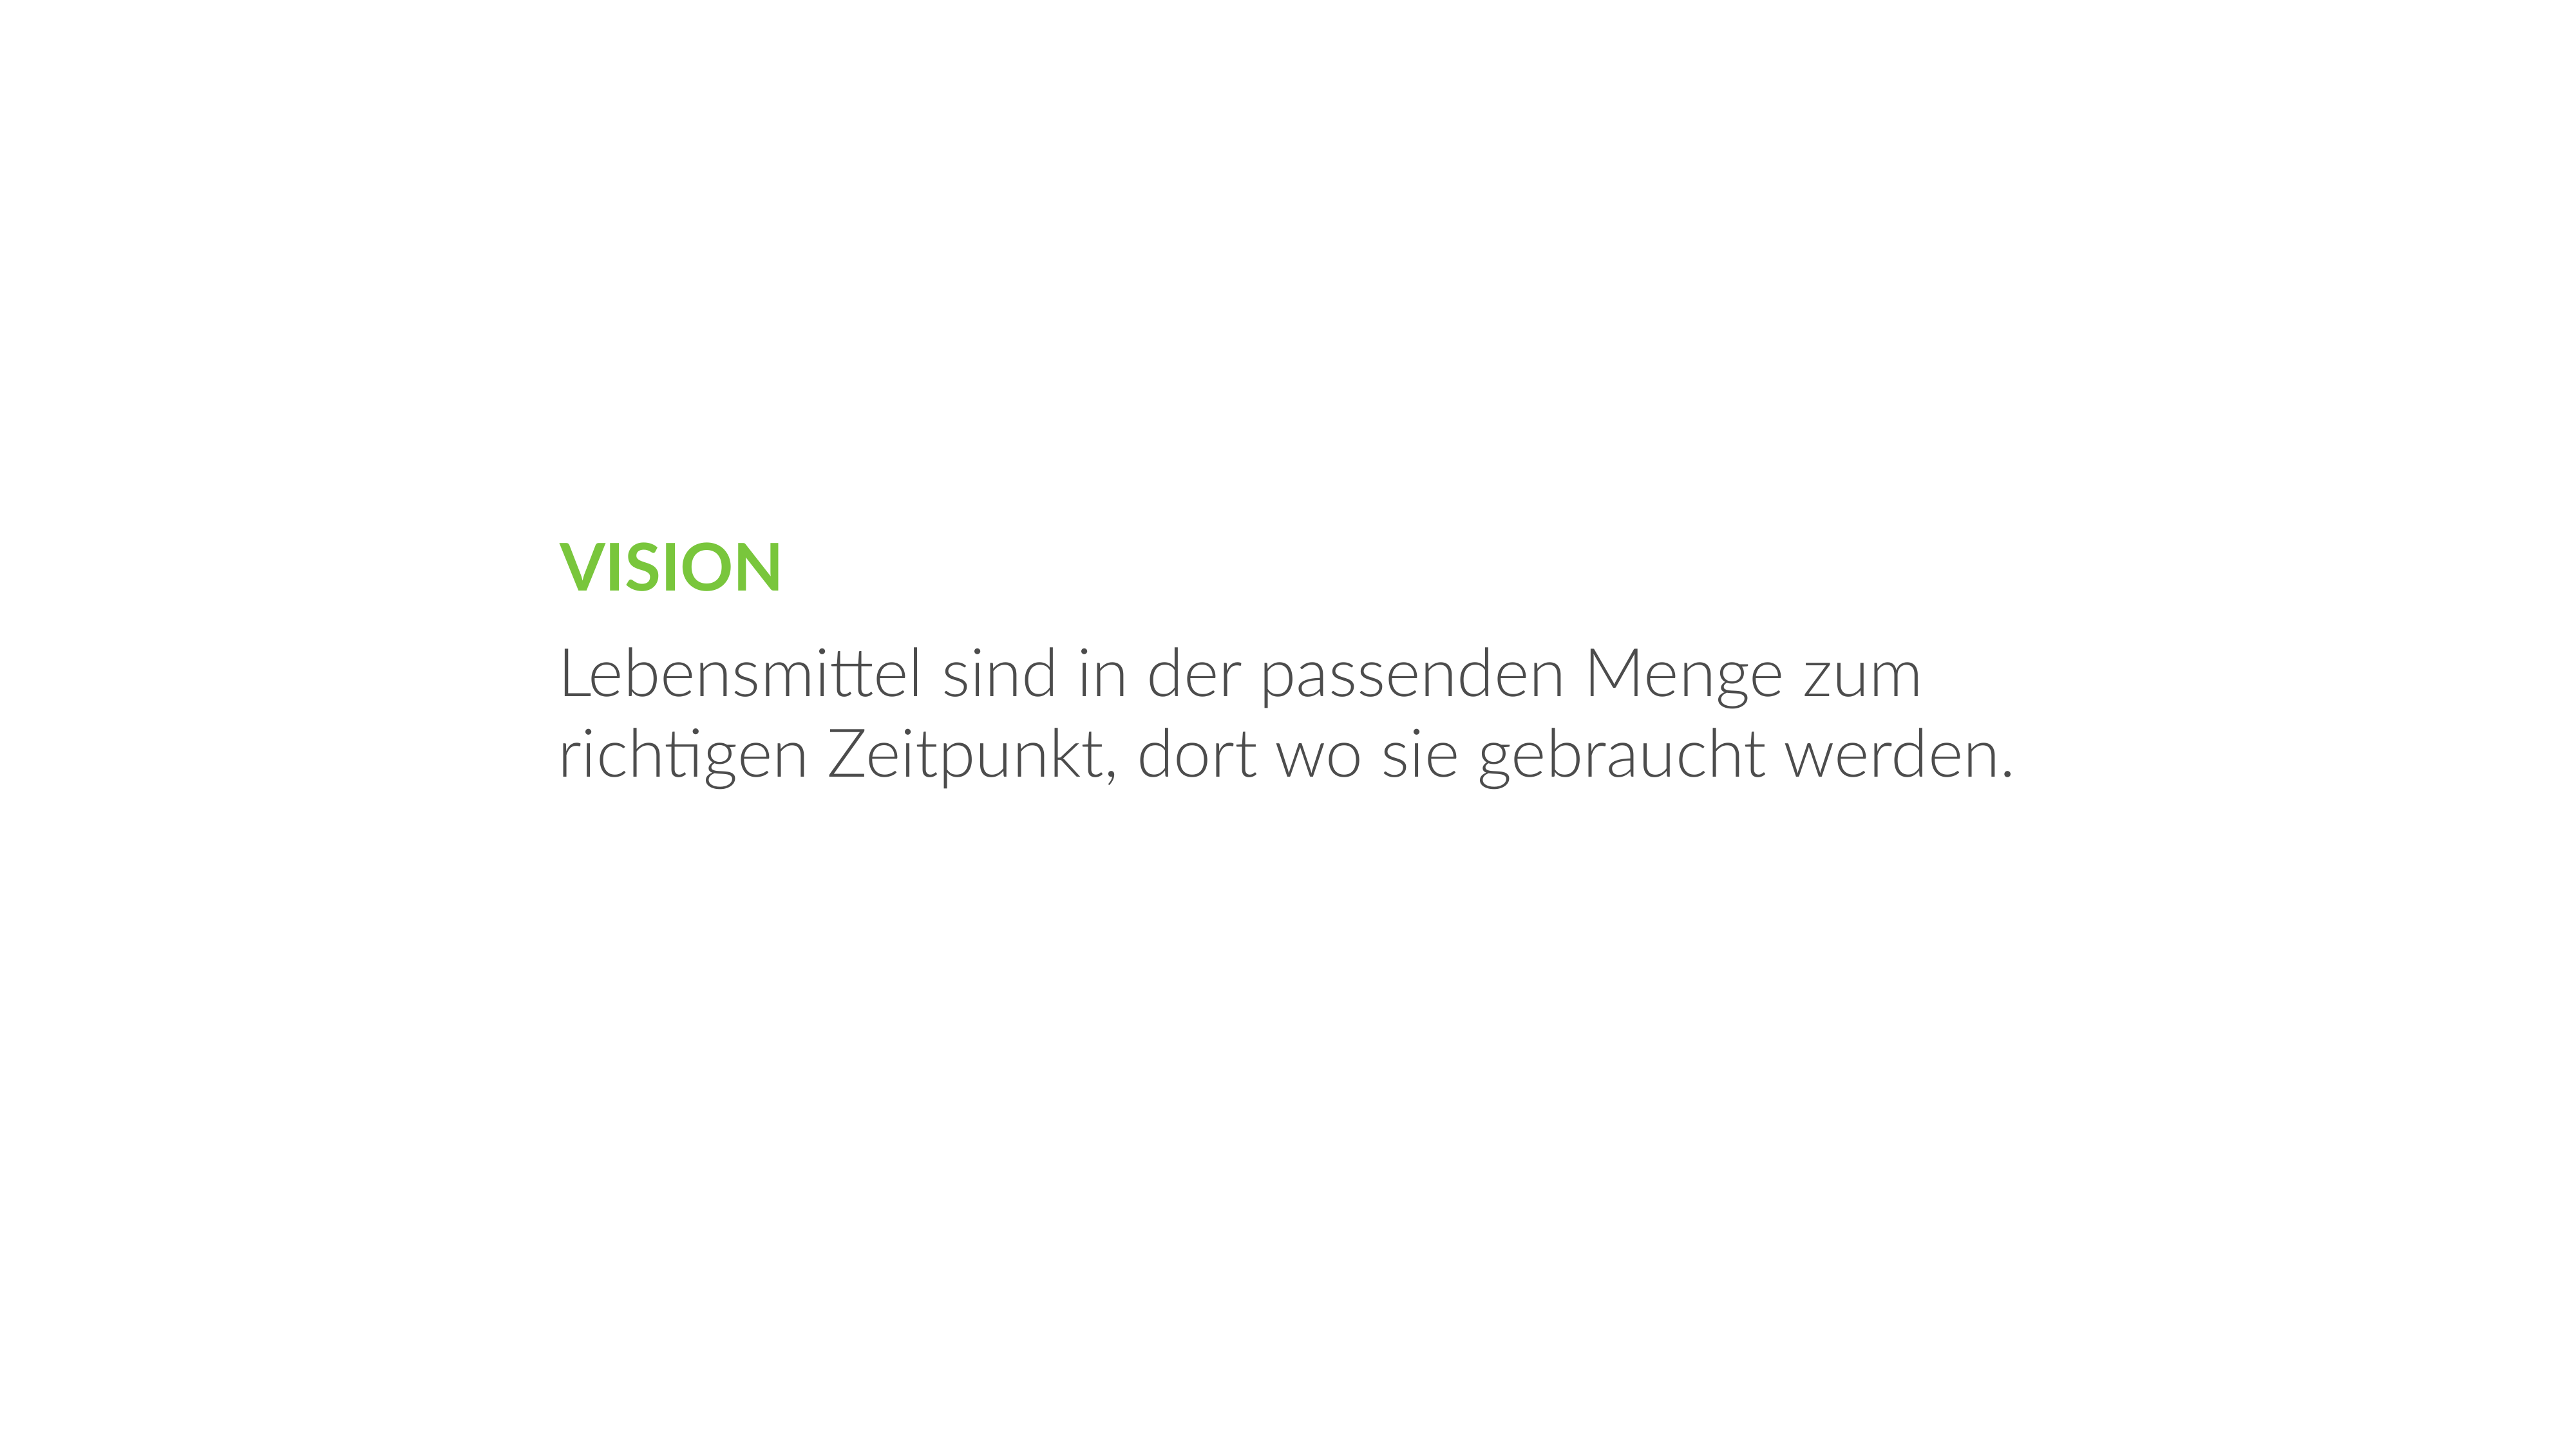

VISION
Lebensmittel sind in der passenden Menge zum richtigen Zeitpunkt, dort wo sie gebraucht werden.